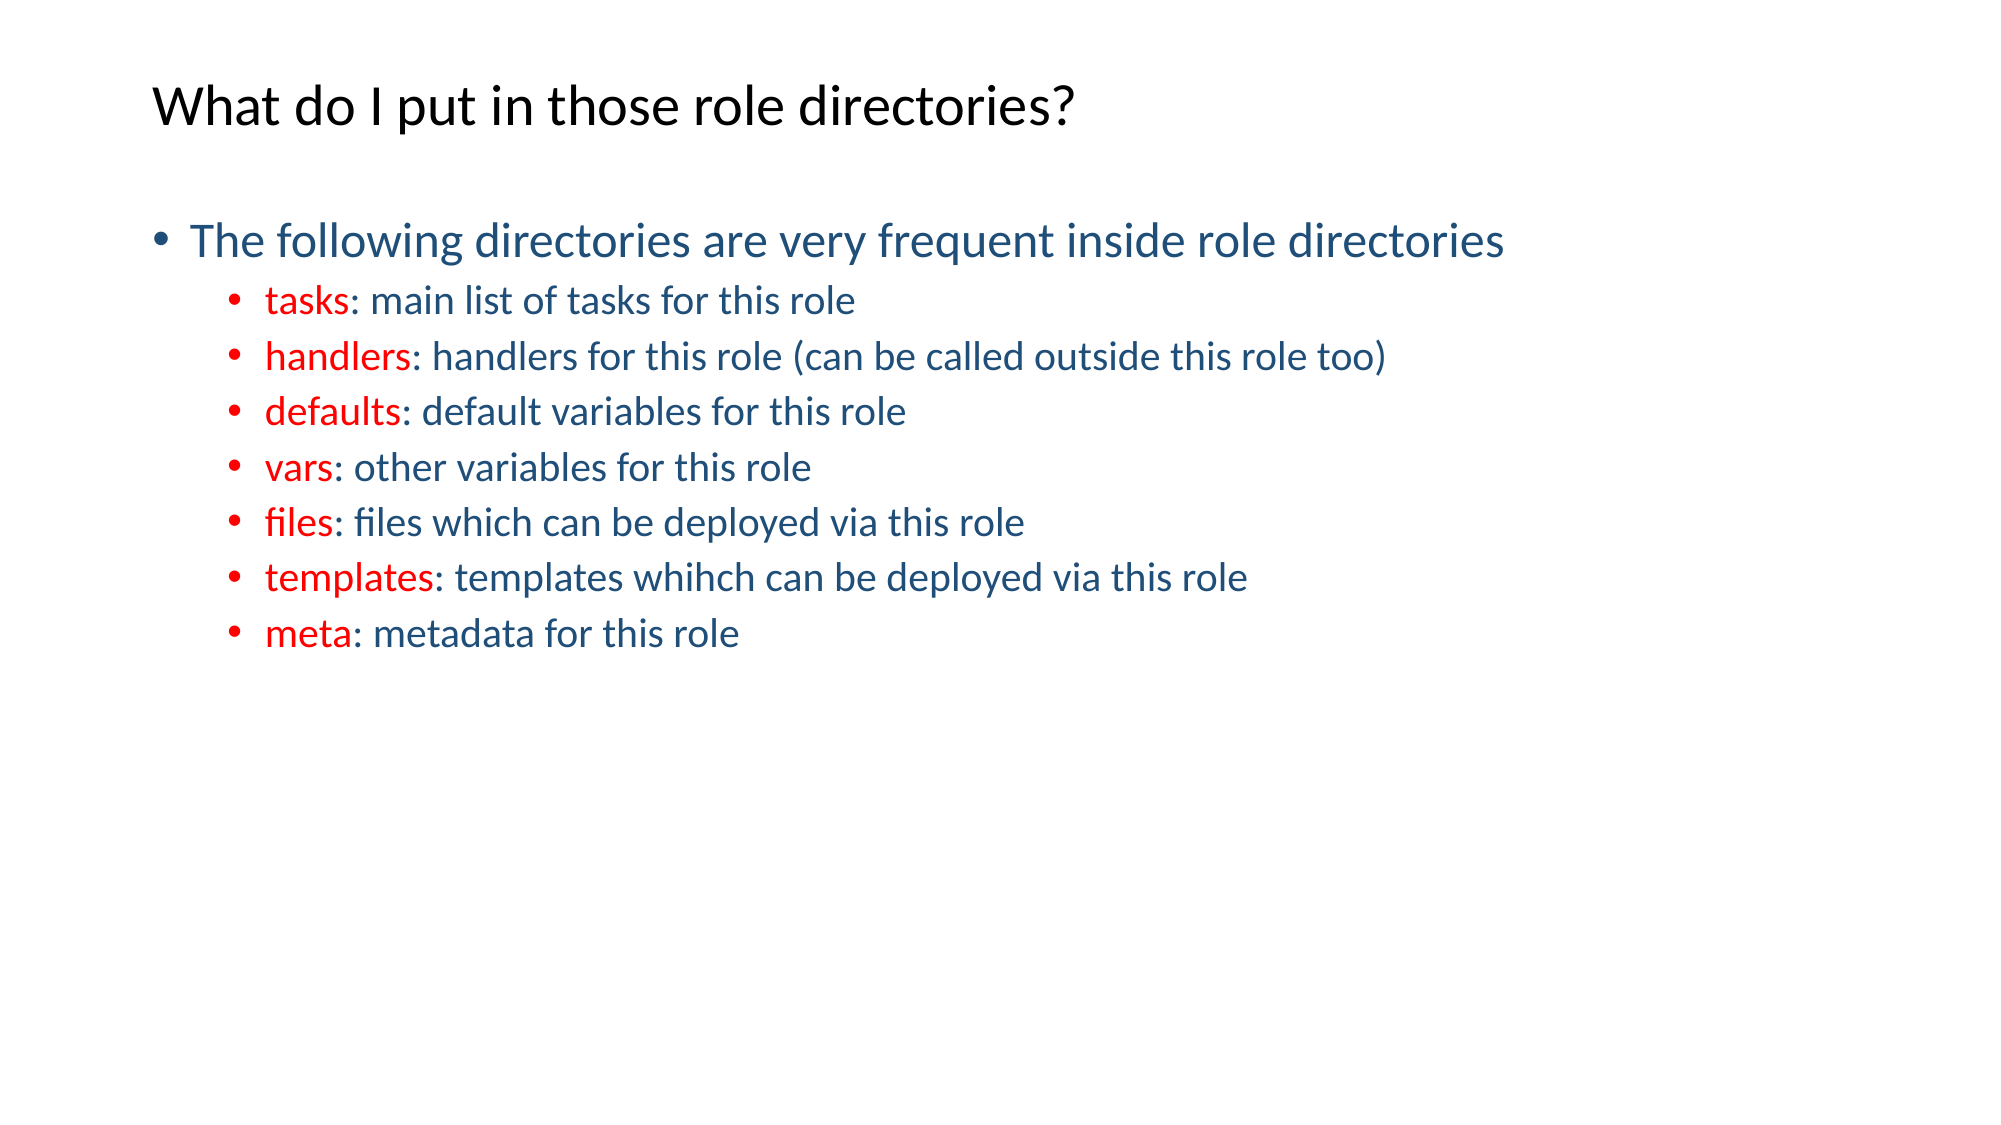

# What do I put in those role directories?
The following directories are very frequent inside role directories
tasks: main list of tasks for this role
handlers: handlers for this role (can be called outside this role too)
defaults: default variables for this role
vars: other variables for this role
files: files which can be deployed via this role
templates: templates whihch can be deployed via this role
meta: metadata for this role